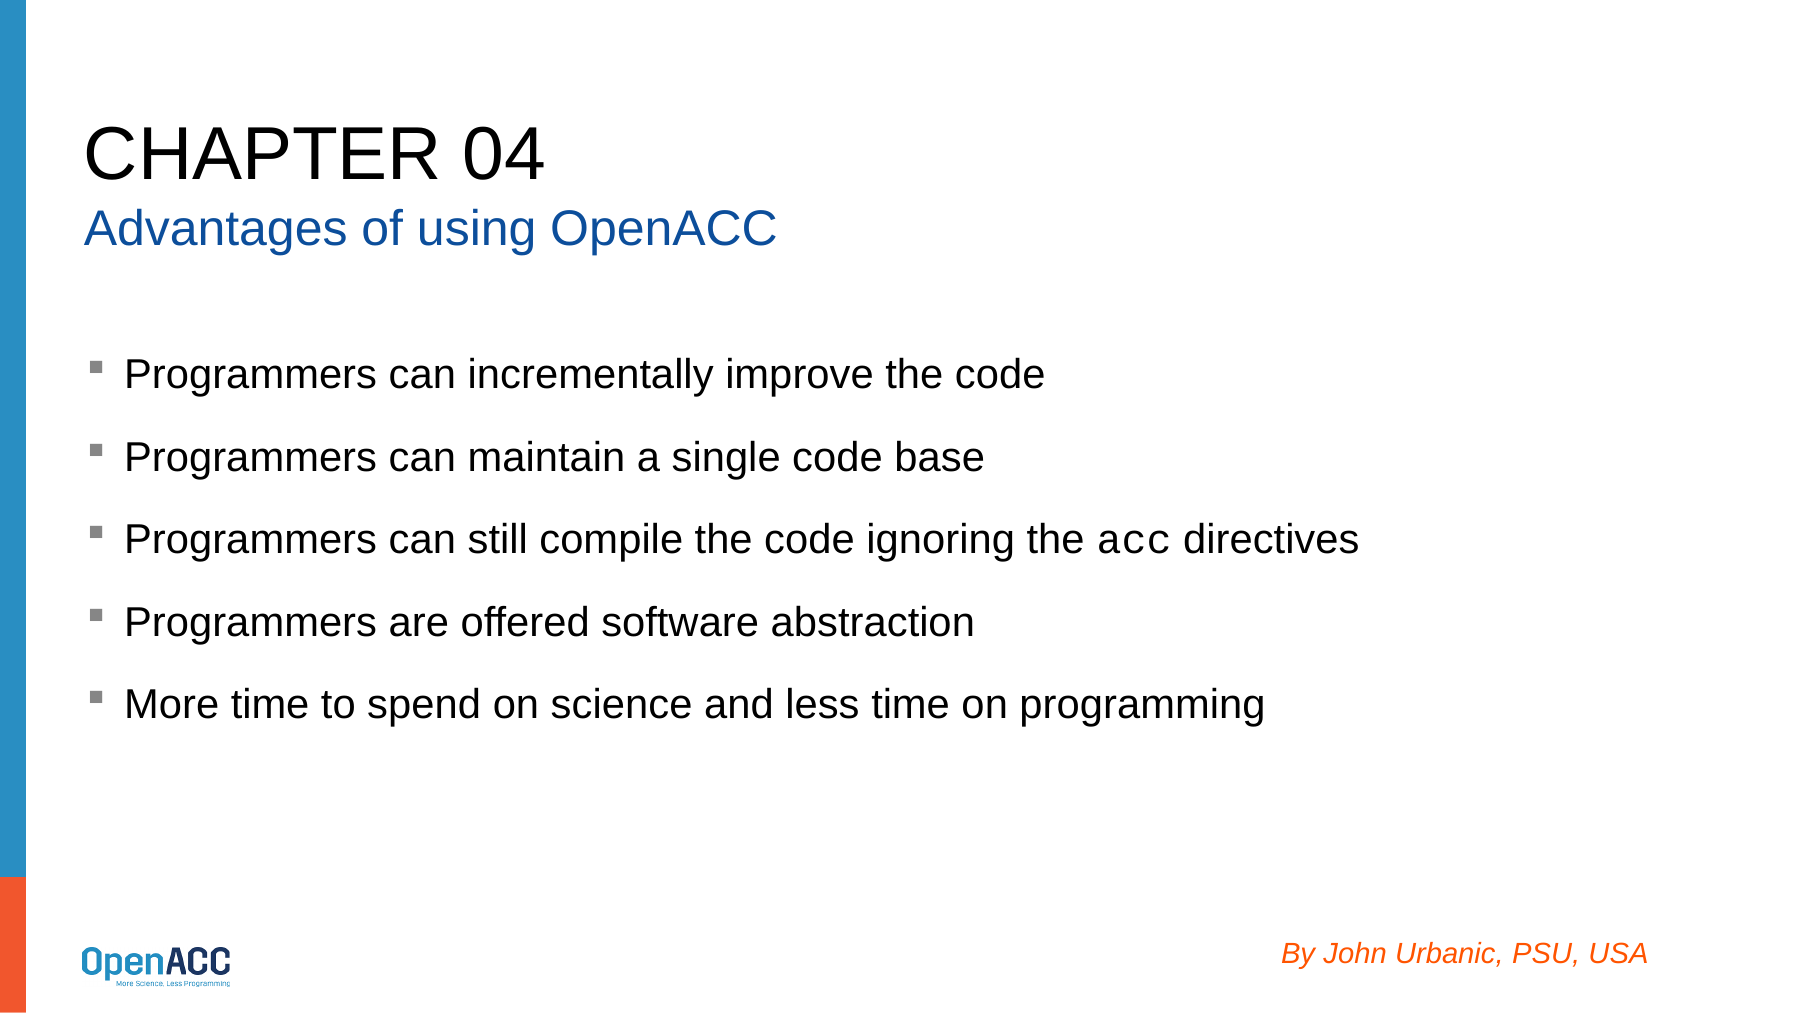

# Chapter 04
Advantages of using OpenACC
Programmers can incrementally improve the code
Programmers can maintain a single code base
Programmers can still compile the code ignoring the acc directives
Programmers are offered software abstraction
More time to spend on science and less time on programming
By John Urbanic, PSU, USA